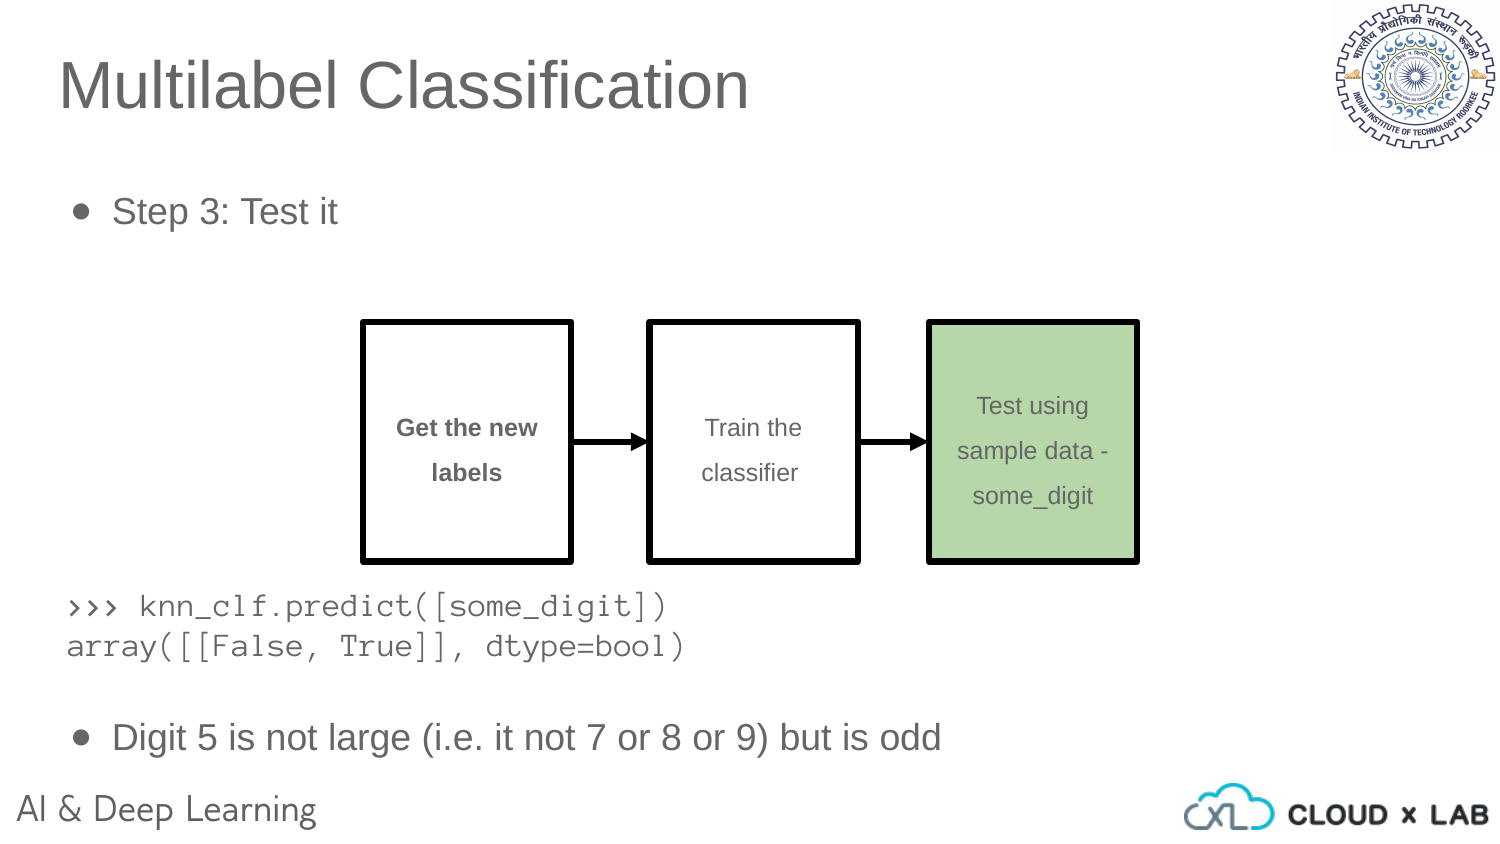

Multilabel Classification
Step 3: Test it
Get the new labels
Train the classifier
Test using sample data - some_digit
>>> knn_clf.predict([some_digit])
array([[False, True]], dtype=bool)
Digit 5 is not large (i.e. it not 7 or 8 or 9) but is odd